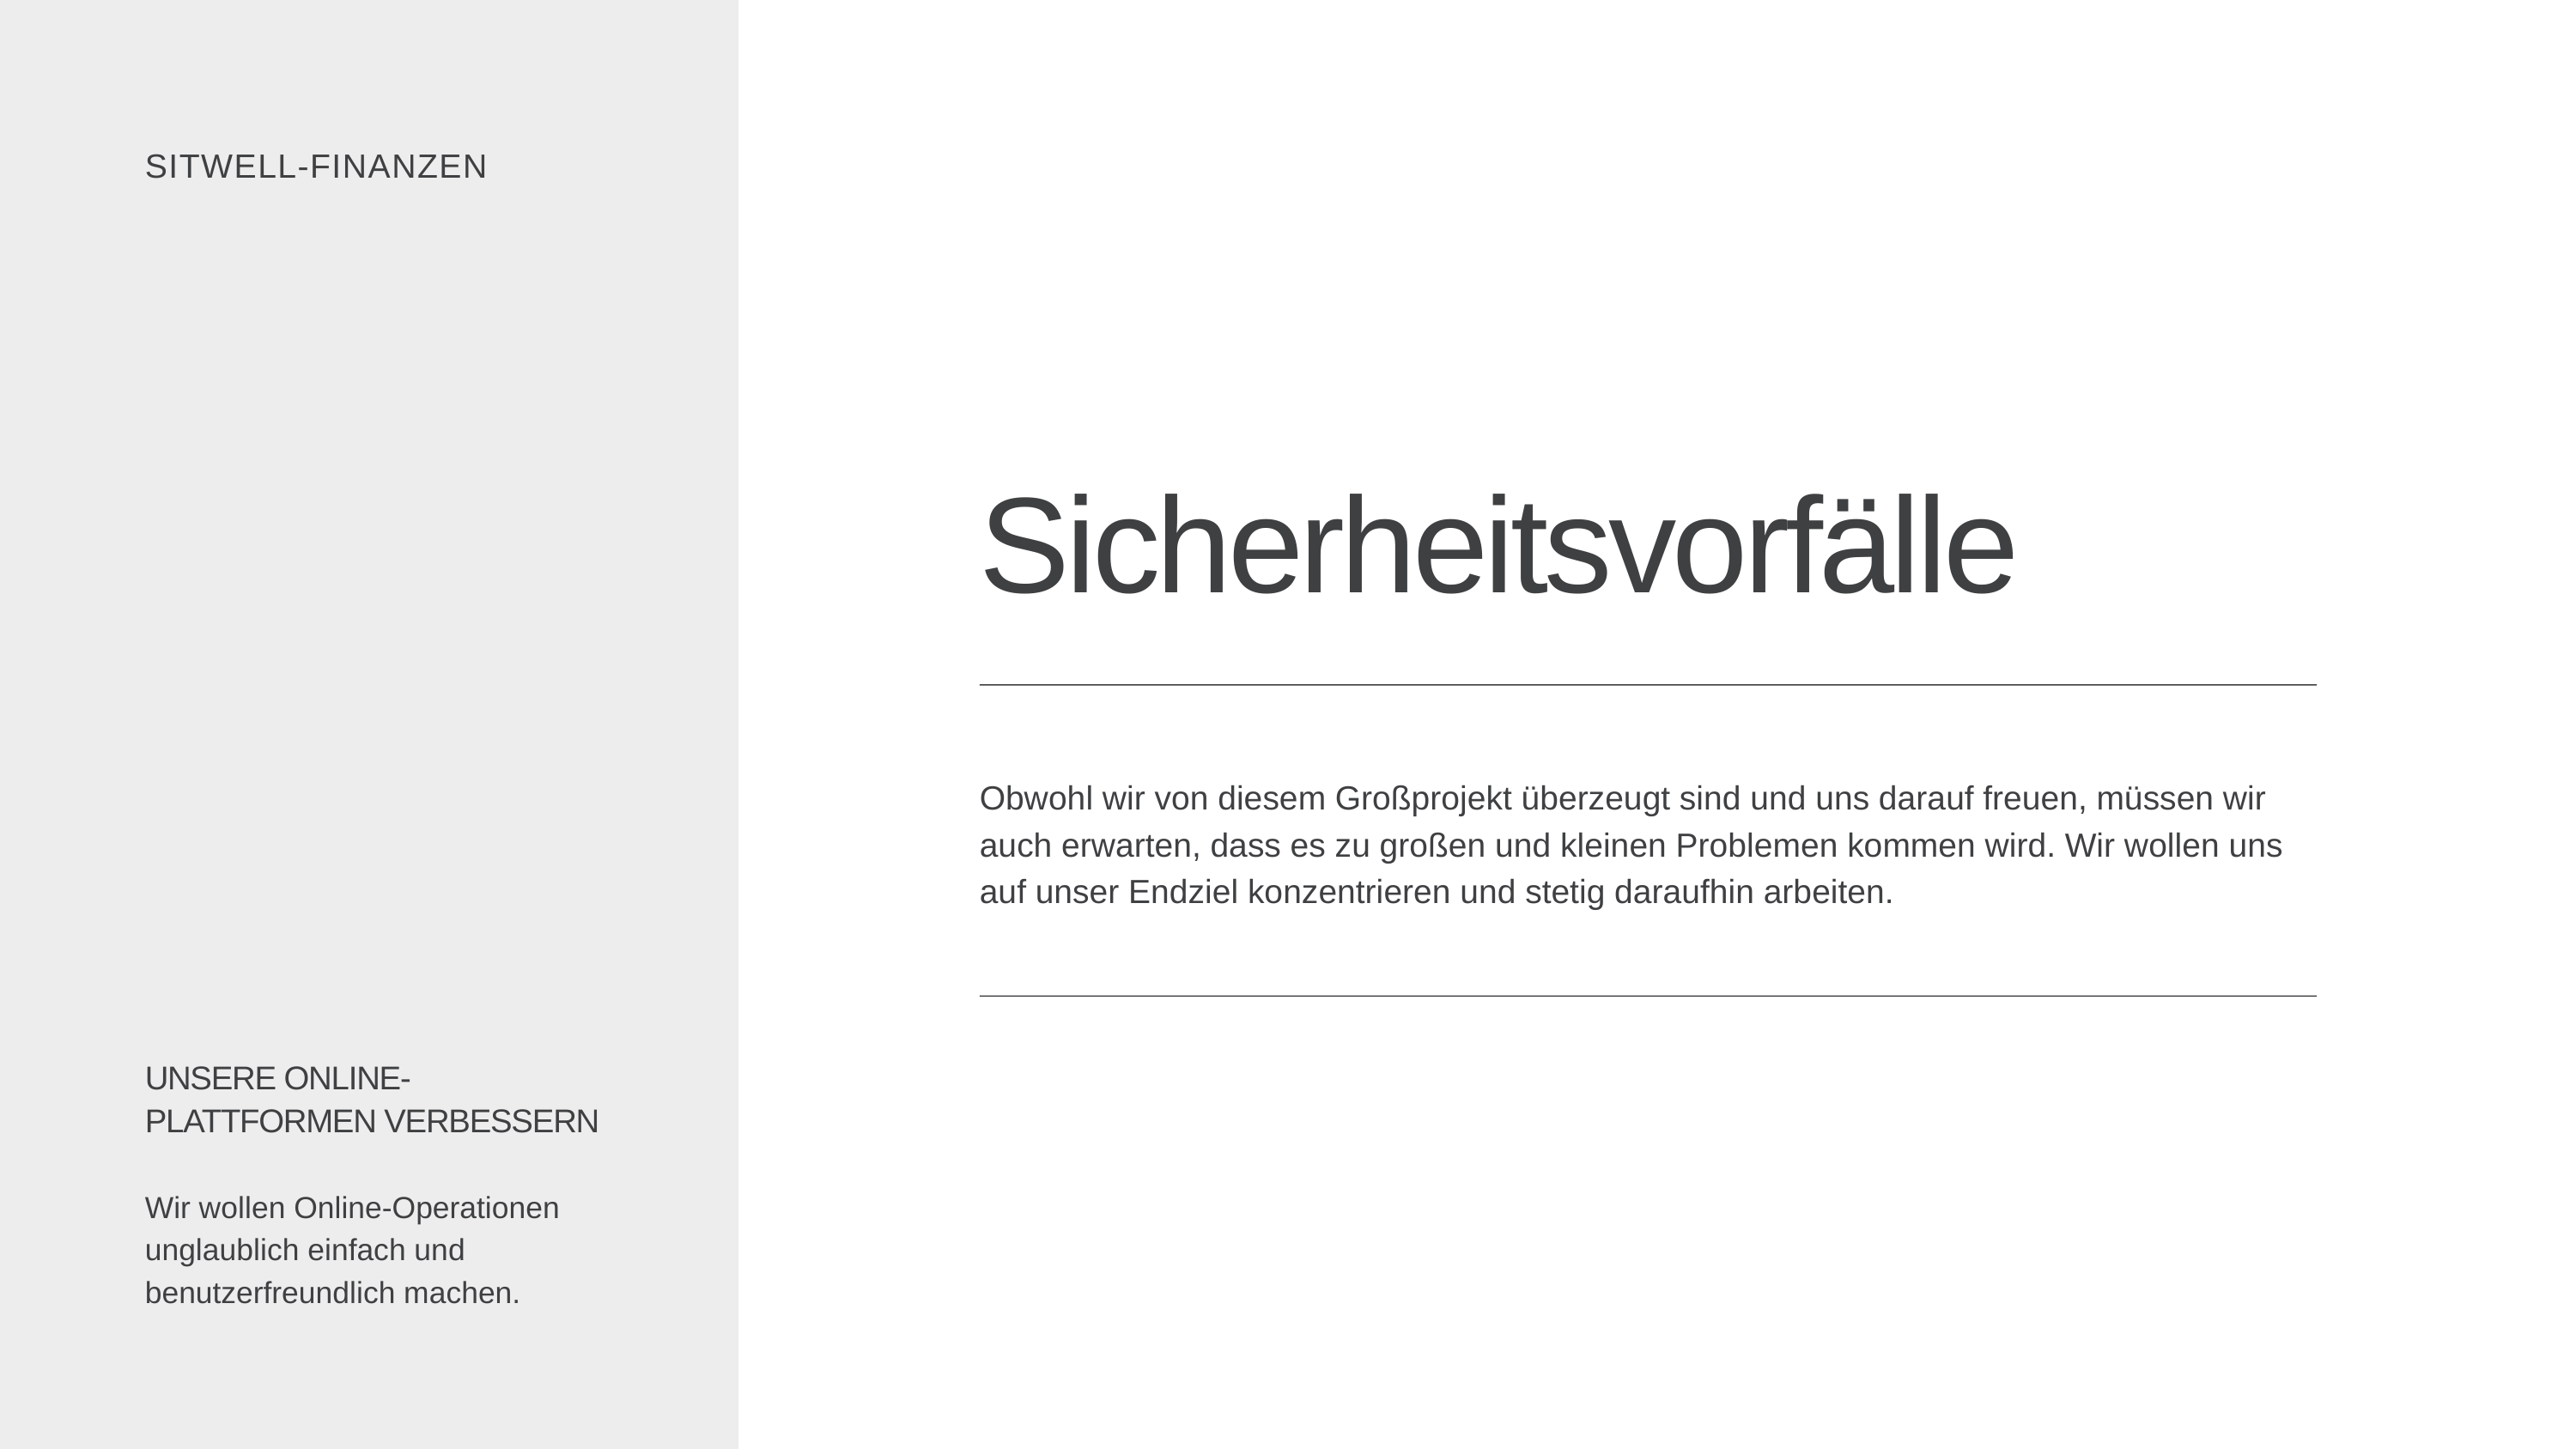

SITWELL-FINANZEN
Sicherheitsvorfälle

Obwohl wir von diesem Großprojekt überzeugt sind und uns darauf freuen, müssen wir auch erwarten, dass es zu großen und kleinen Problemen kommen wird. Wir wollen uns auf unser Endziel konzentrieren und stetig daraufhin arbeiten.

UNSERE ONLINE-PLATTFORMEN VERBESSERN
Wir wollen Online-Operationen unglaublich einfach und benutzerfreundlich machen.